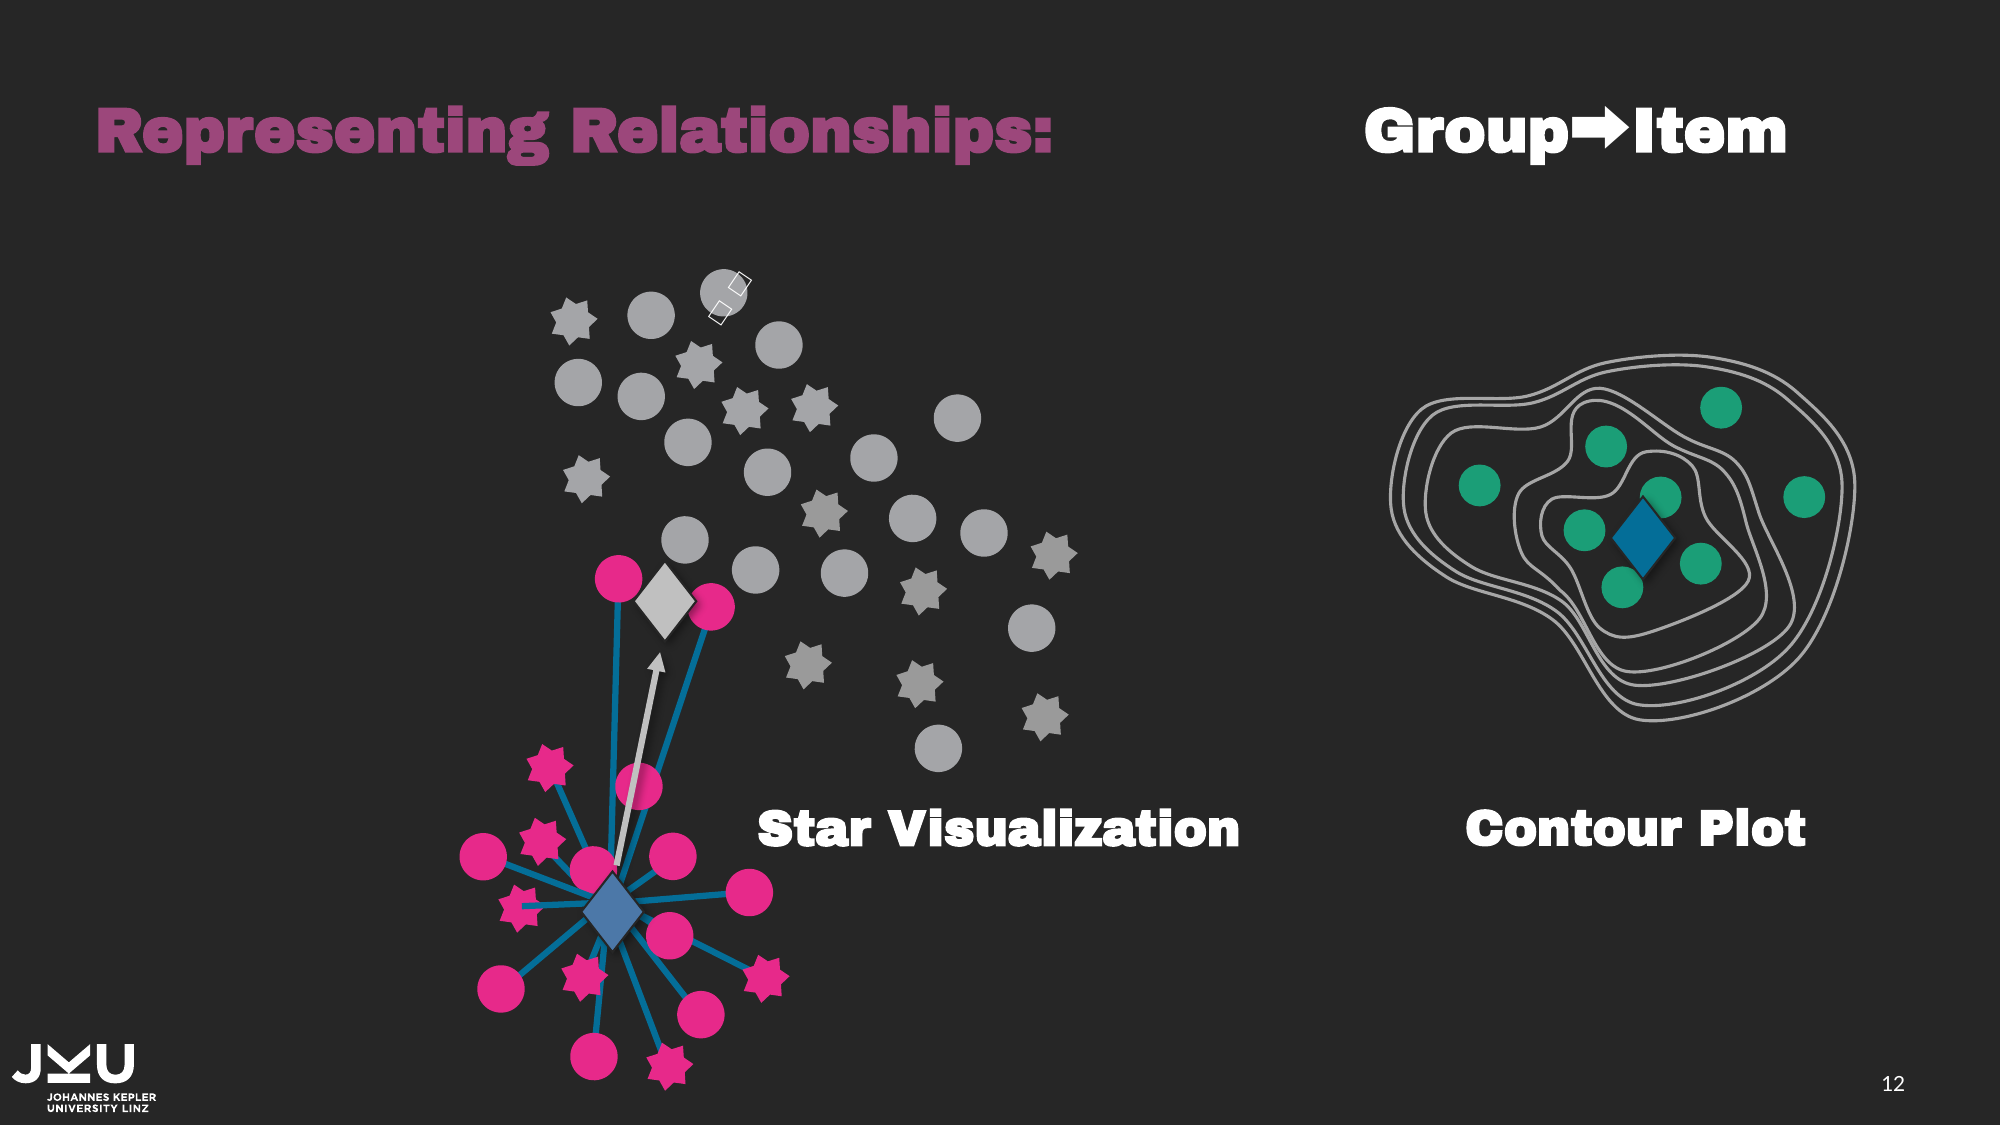

# Representing Relationships:	Item⮕Group⮕Item
🐧

Contour Plot

Star Visualization

12